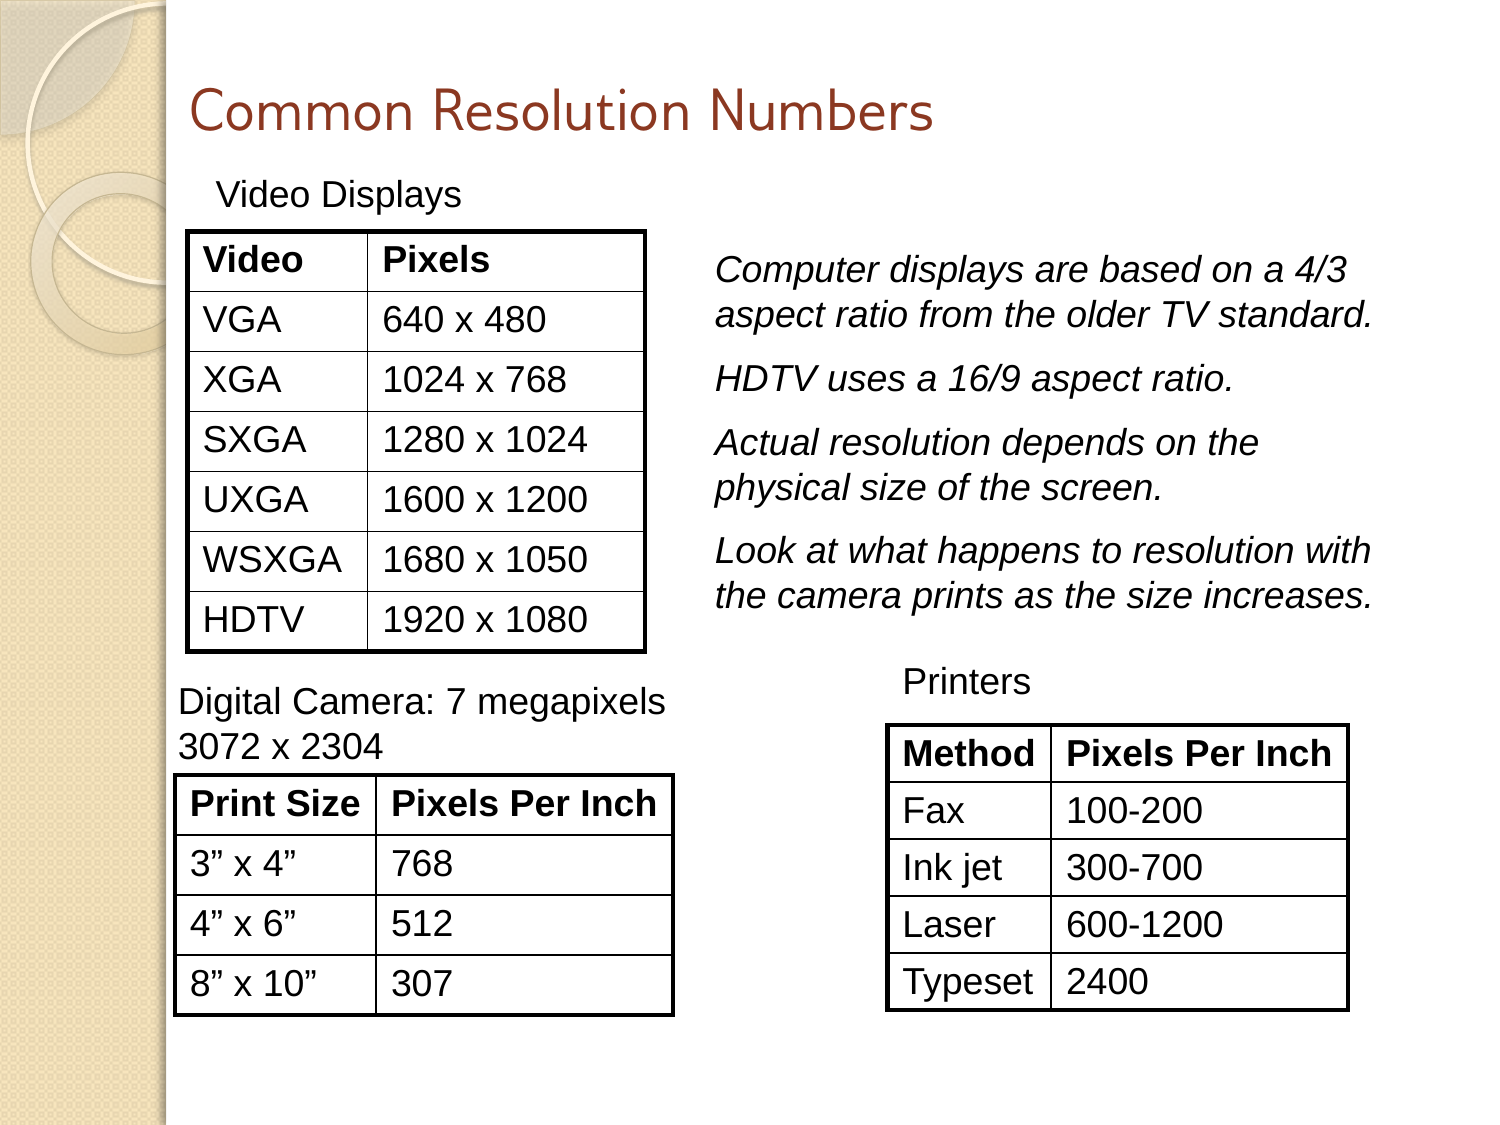

# Common Resolution Numbers
Video Displays
| Video | Pixels |
| --- | --- |
| VGA | 640 x 480 |
| XGA | 1024 x 768 |
| SXGA | 1280 x 1024 |
| UXGA | 1600 x 1200 |
| WSXGA | 1680 x 1050 |
| HDTV | 1920 x 1080 |
Computer displays are based on a 4/3 aspect ratio from the older TV standard.
HDTV uses a 16/9 aspect ratio.
Actual resolution depends on the physical size of the screen.
Look at what happens to resolution with the camera prints as the size increases.
Printers
Digital Camera: 7 megapixels
3072 x 2304
| Method | Pixels Per Inch |
| --- | --- |
| Fax | 100-200 |
| Ink jet | 300-700 |
| Laser | 600-1200 |
| Typeset | 2400 |
| Print Size | Pixels Per Inch |
| --- | --- |
| 3” x 4” | 768 |
| 4” x 6” | 512 |
| 8” x 10” | 307 |